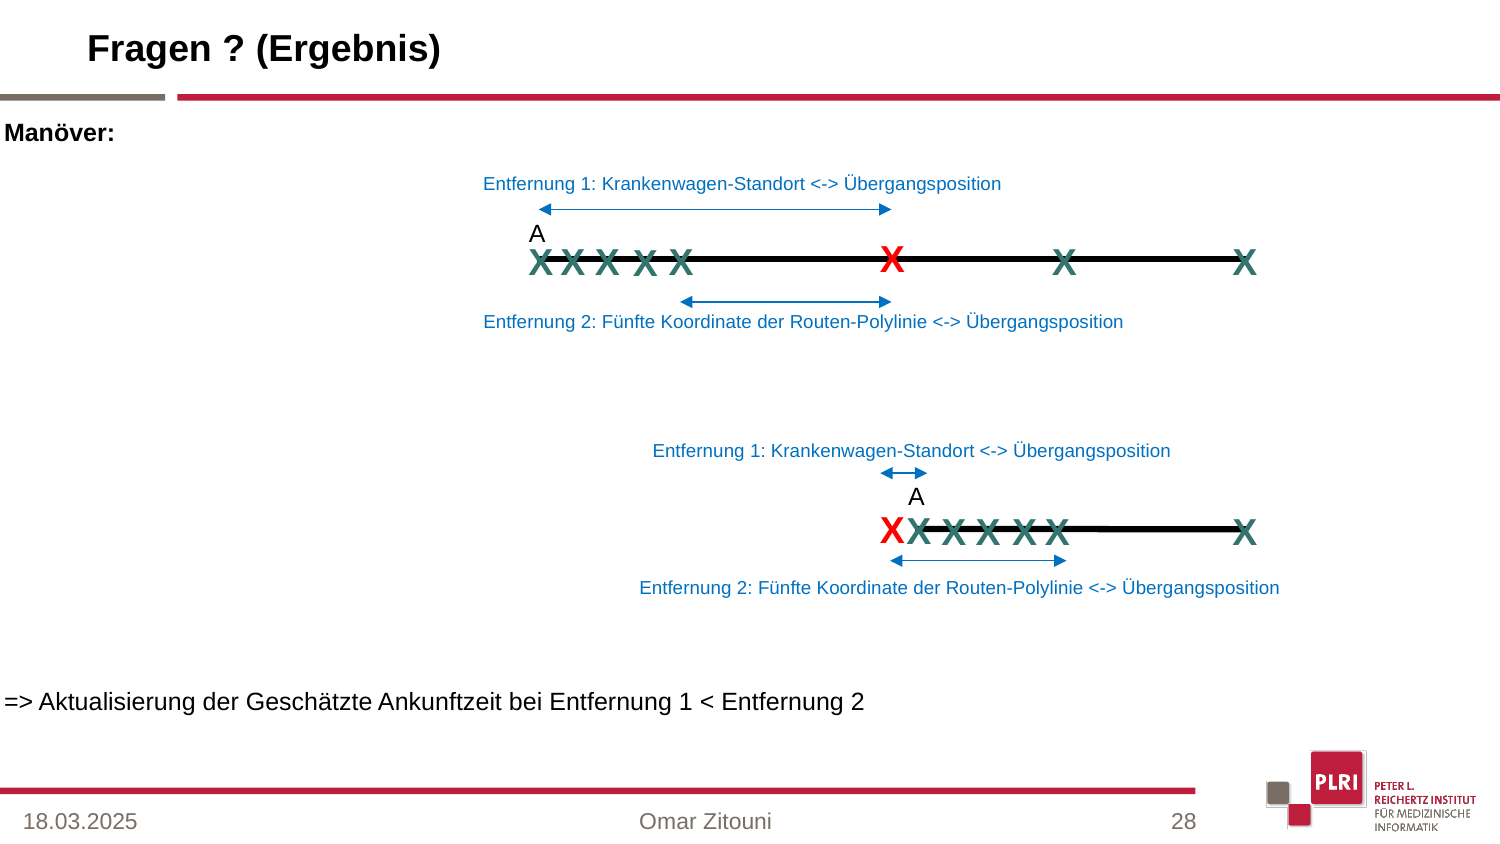

# Fragen ? (Ergebnis)
Manöver:

=> Aktualisierung der Geschätzte Ankunftzeit bei Entfernung 1 < Entfernung 2
Entfernung 1: Krankenwagen-Standort <-> Übergangsposition
A
X
X
X
X
X
X
X
X
Entfernung 2: Fünfte Koordinate der Routen-Polylinie <-> Übergangsposition

Entfernung 1: Krankenwagen-Standort <-> Übergangsposition
A
X
X
X
X
X
X
X
Entfernung 2: Fünfte Koordinate der Routen-Polylinie <-> Übergangsposition

18.03.2025
Omar Zitouni
28